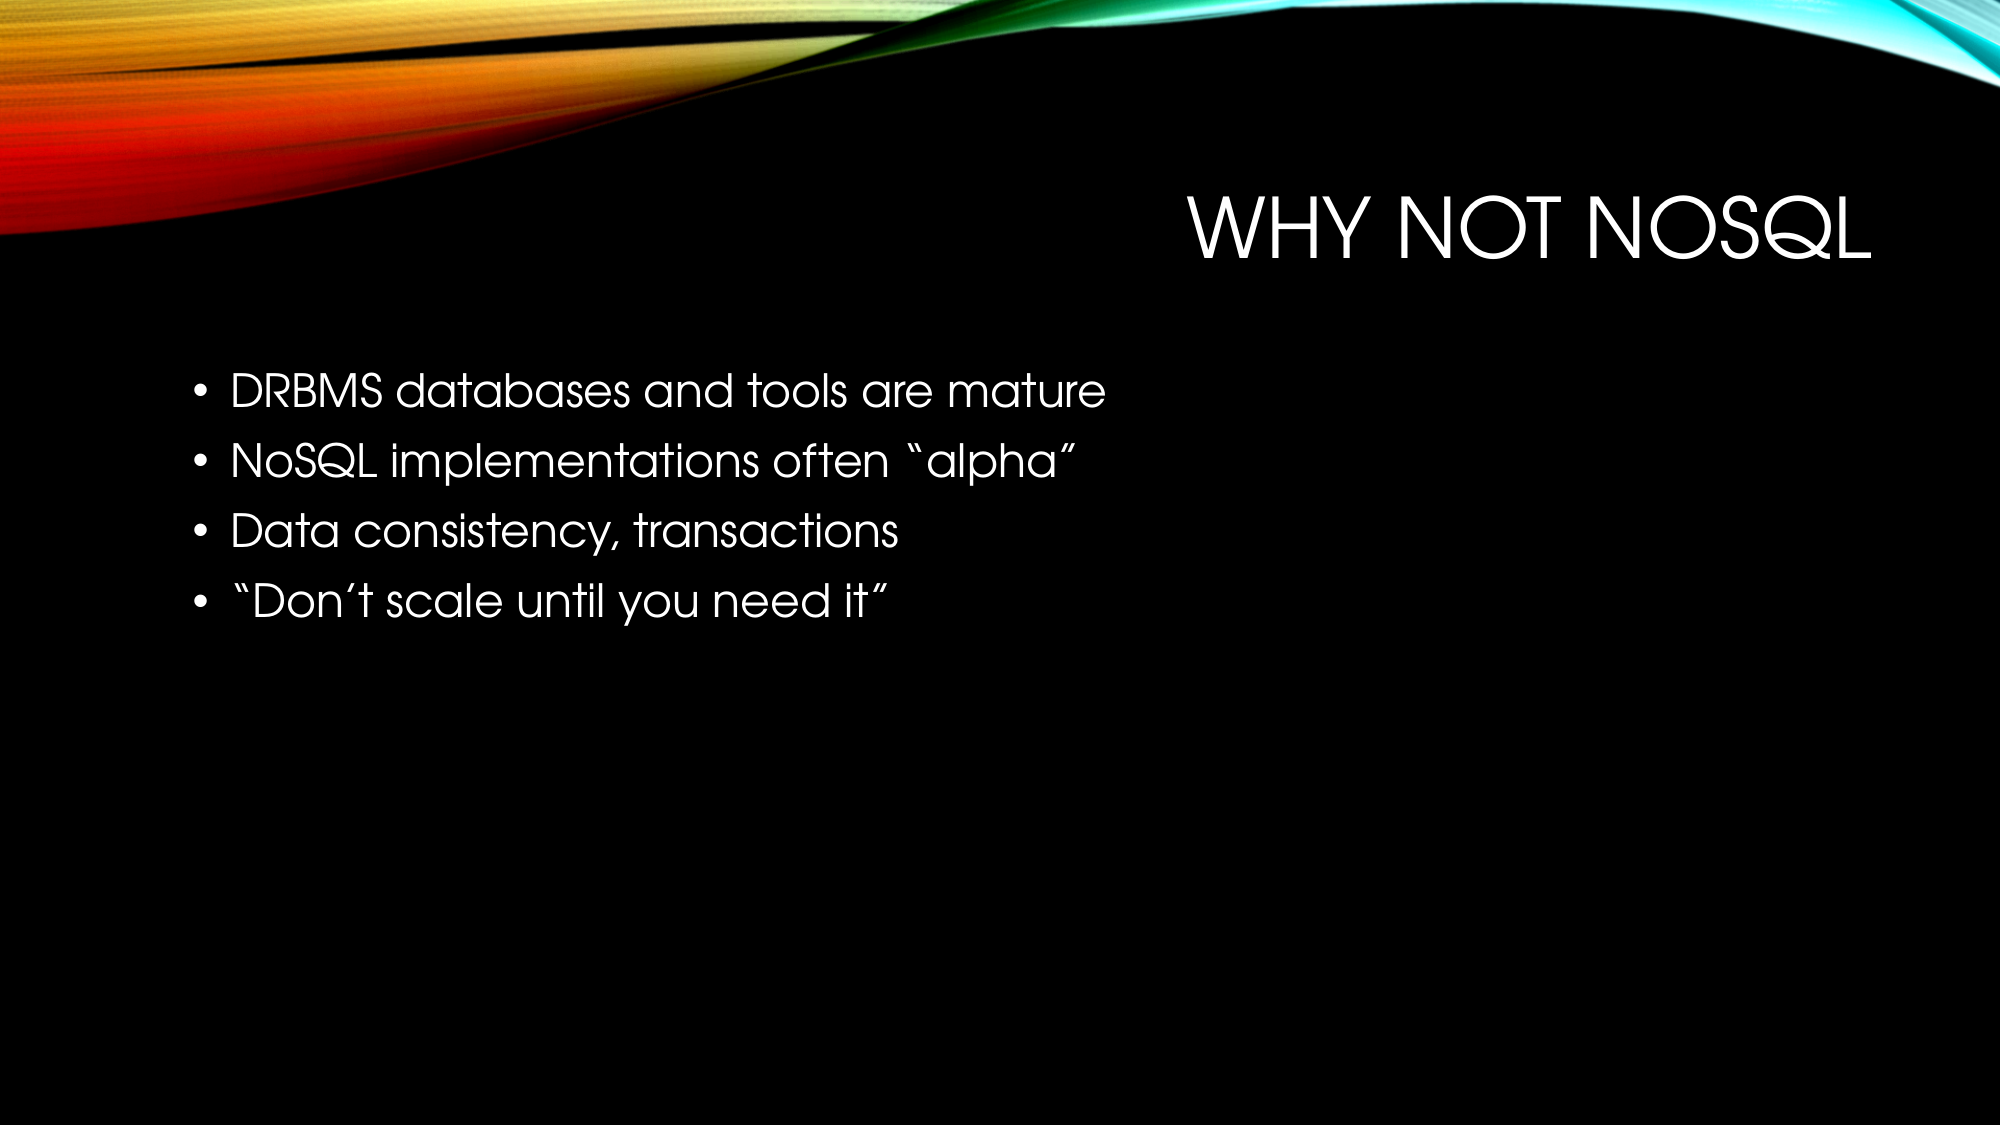

# Why NOT NoSQL
DRBMS databases and tools are mature
NoSQL implementations often “alpha”
Data consistency, transactions
“Don’t scale until you need it”